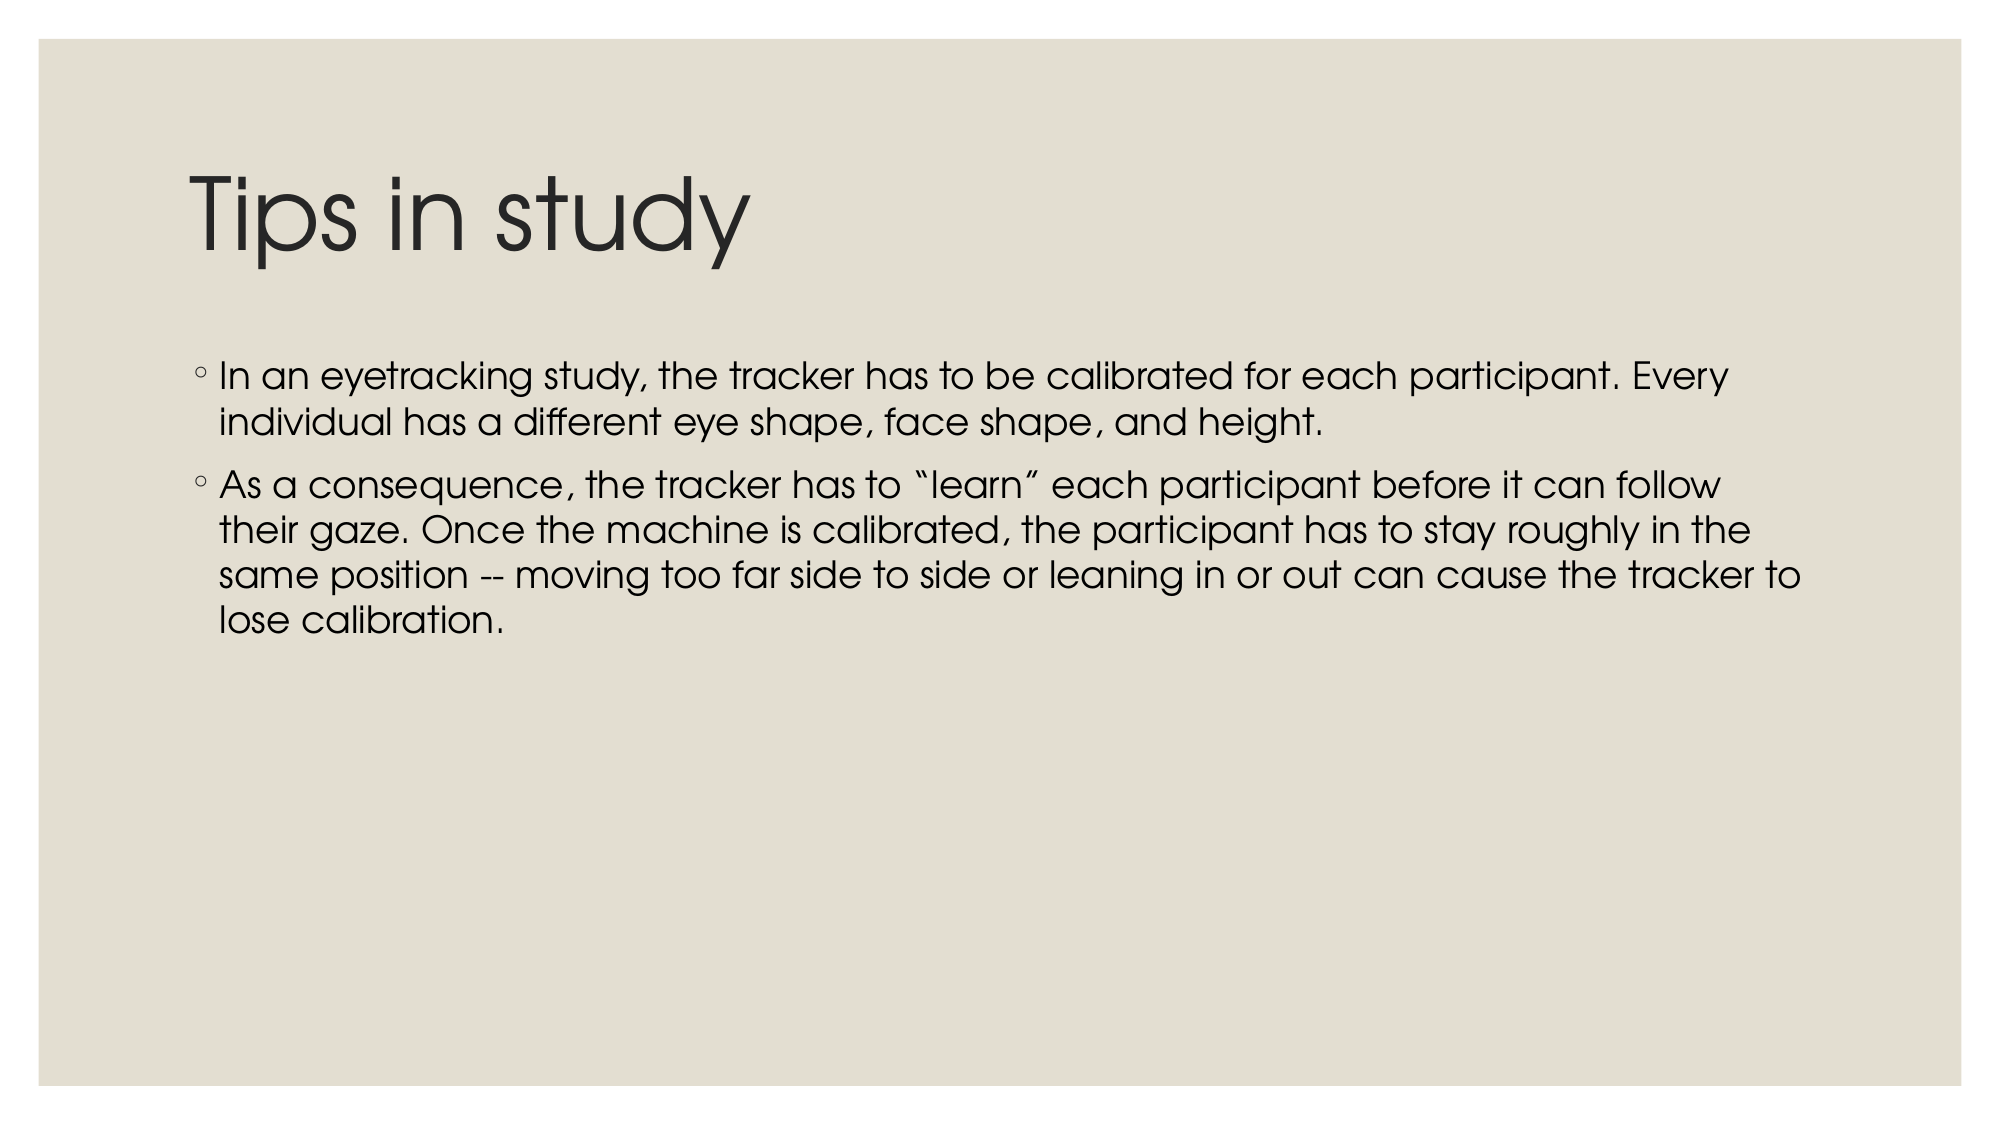

# Tips in study
In an eyetracking study, the tracker has to be calibrated for each participant. Every individual has a different eye shape, face shape, and height.
As a consequence, the tracker has to “learn” each participant before it can follow their gaze. Once the machine is calibrated, the participant has to stay roughly in the same position -- moving too far side to side or leaning in or out can cause the tracker to lose calibration.